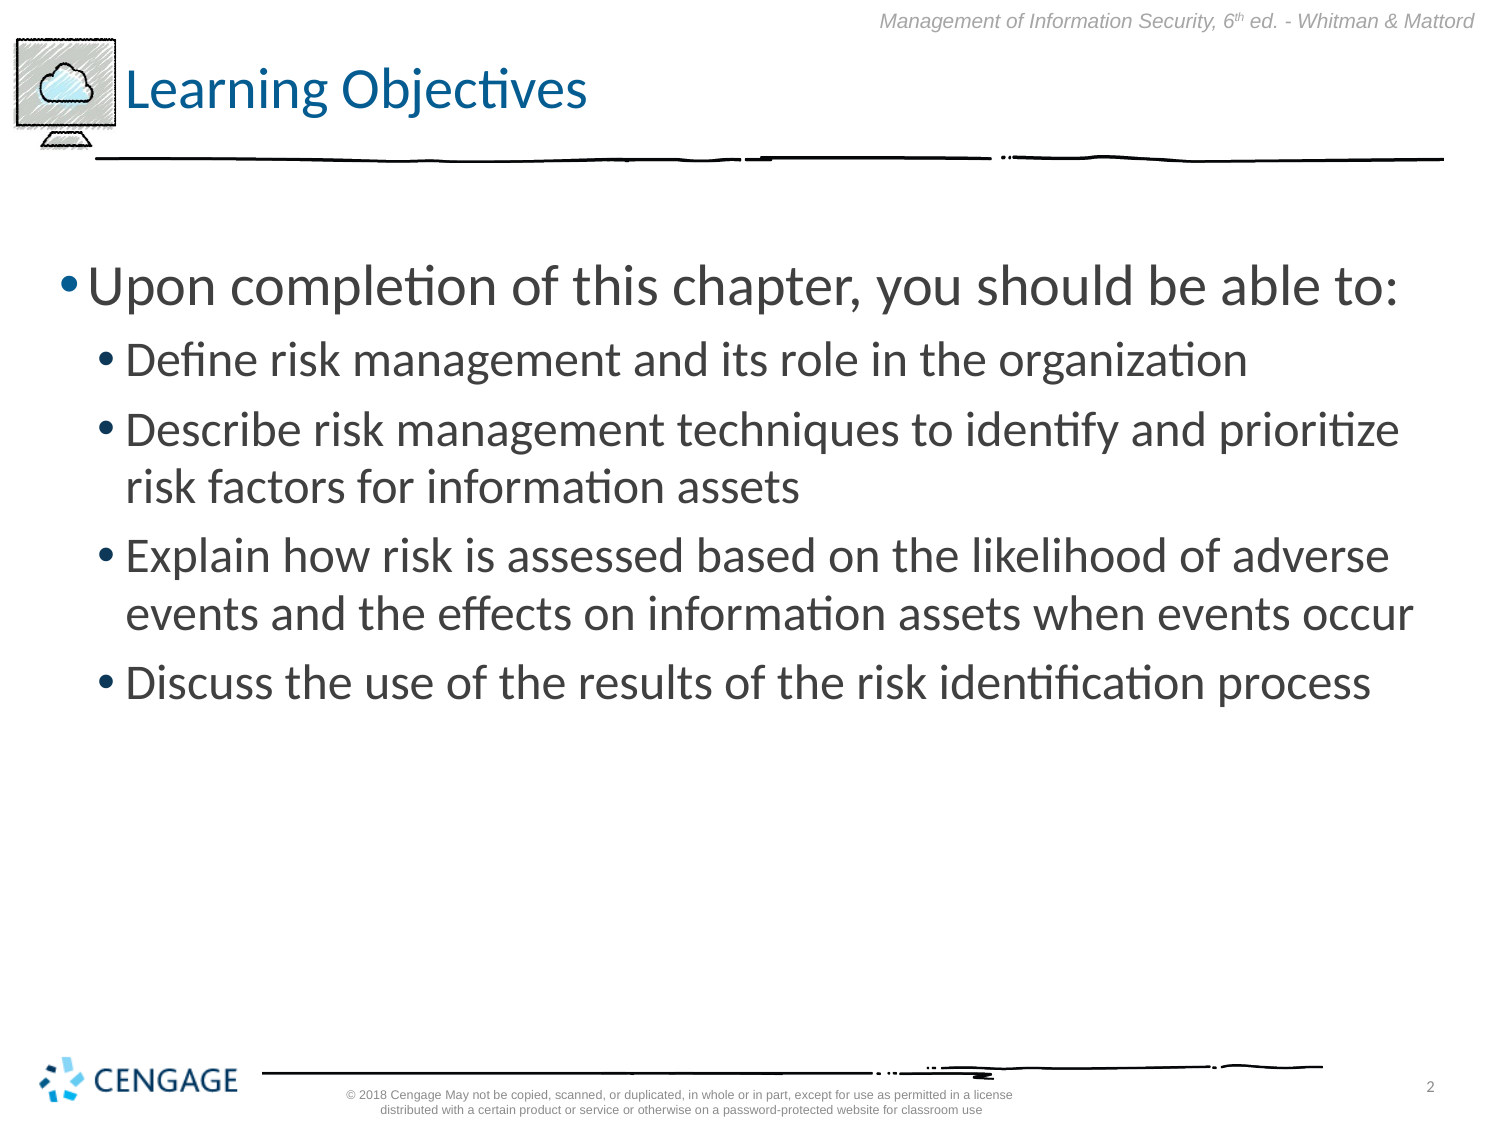

# Learning Objectives
Upon completion of this chapter, you should be able to:
Define risk management and its role in the organization
Describe risk management techniques to identify and prioritize risk factors for information assets
Explain how risk is assessed based on the likelihood of adverse events and the effects on information assets when events occur
Discuss the use of the results of the risk identification process